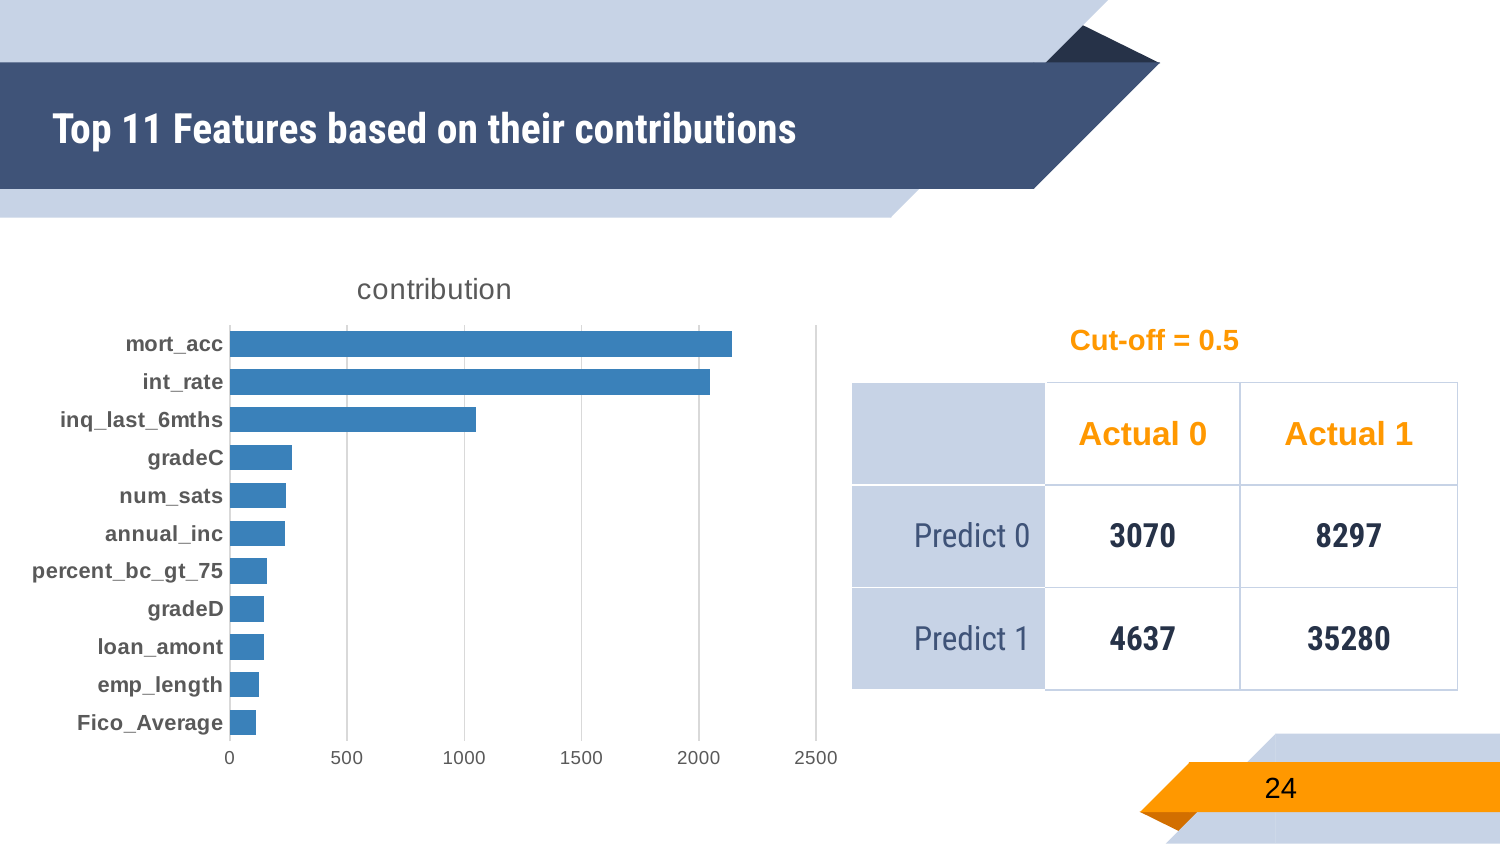

# Top 11 Features based on their contributions

### Chart:

| Category | contribution |
|---|---|
| Fico_Average | 111.58 |
| emp_length | 122.48 |
| loan_amont | 144.69 |
| gradeD | 145.33 |
| percent_bc_gt_75 | 157.1 |
| annual_inc | 236.14 |
| num_sats | 238.53 |
| gradeC | 264.67 |
| inq_last_6mths | 1048.86 |
| int_rate | 2045.82 |
| mort_acc | 2143.07 |
Cut-off = 0.5
|  | Actual 0 | Actual 1 |
| --- | --- | --- |
| Predict 0 | 3070 | 8297 |
| Predict 1 | 4637 | 35280 |
24